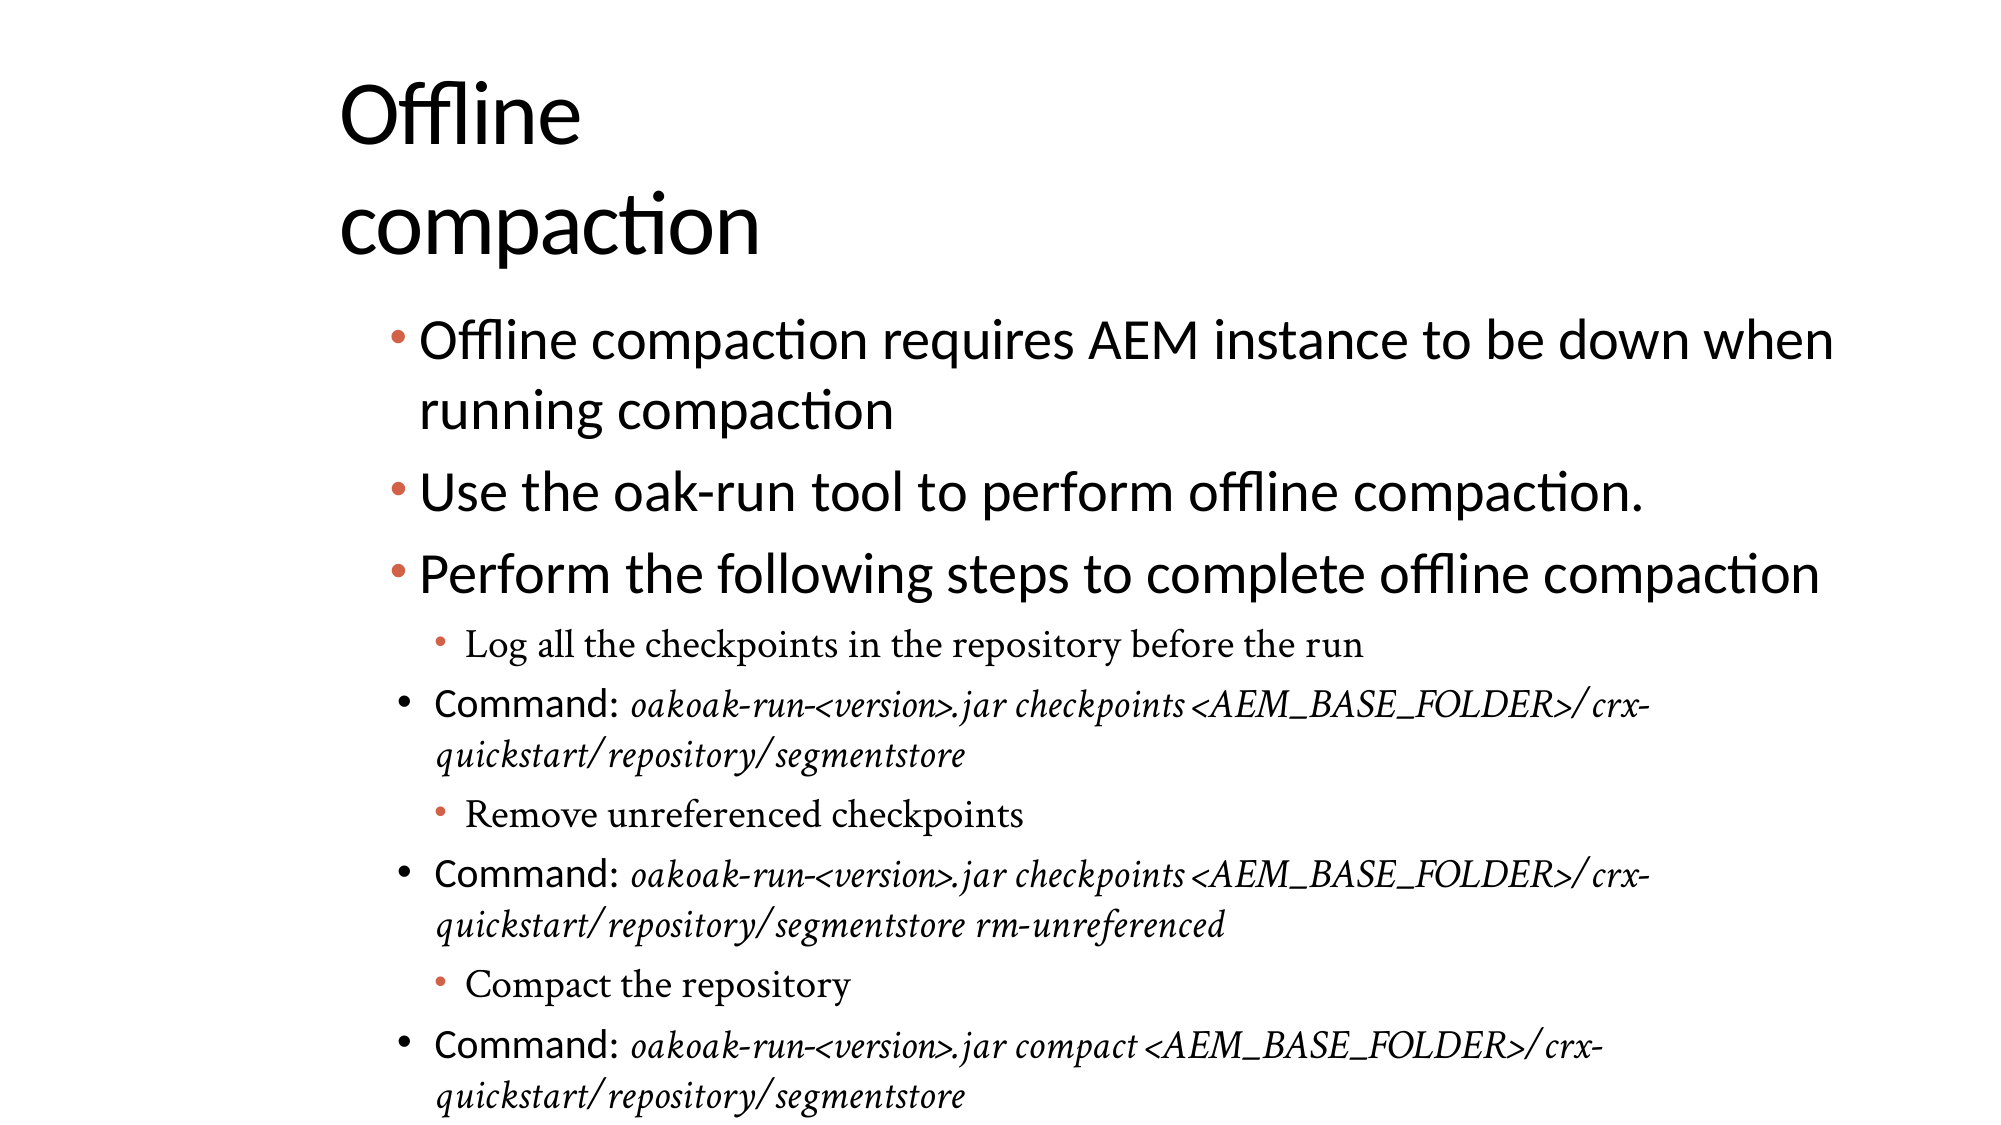

# Offline compaction
Offline compaction requires AEM instance to be down when  running compaction
Use the oak-run tool to perform offline compaction.
Perform the following steps to complete offline compaction
Log all the checkpoints in the repository before the run
Command: oakoak-run-<version>.jar checkpoints <AEM_BASE_FOLDER>/crx-  quickstart/repository/segmentstore
Remove unreferenced checkpoints
Command: oakoak-run-<version>.jar checkpoints <AEM_BASE_FOLDER>/crx-  quickstart/repository/segmentstore rm-unreferenced
Compact the repository
Command: oakoak-run-<version>.jar compact <AEM_BASE_FOLDER>/crx-  quickstart/repository/segmentstore